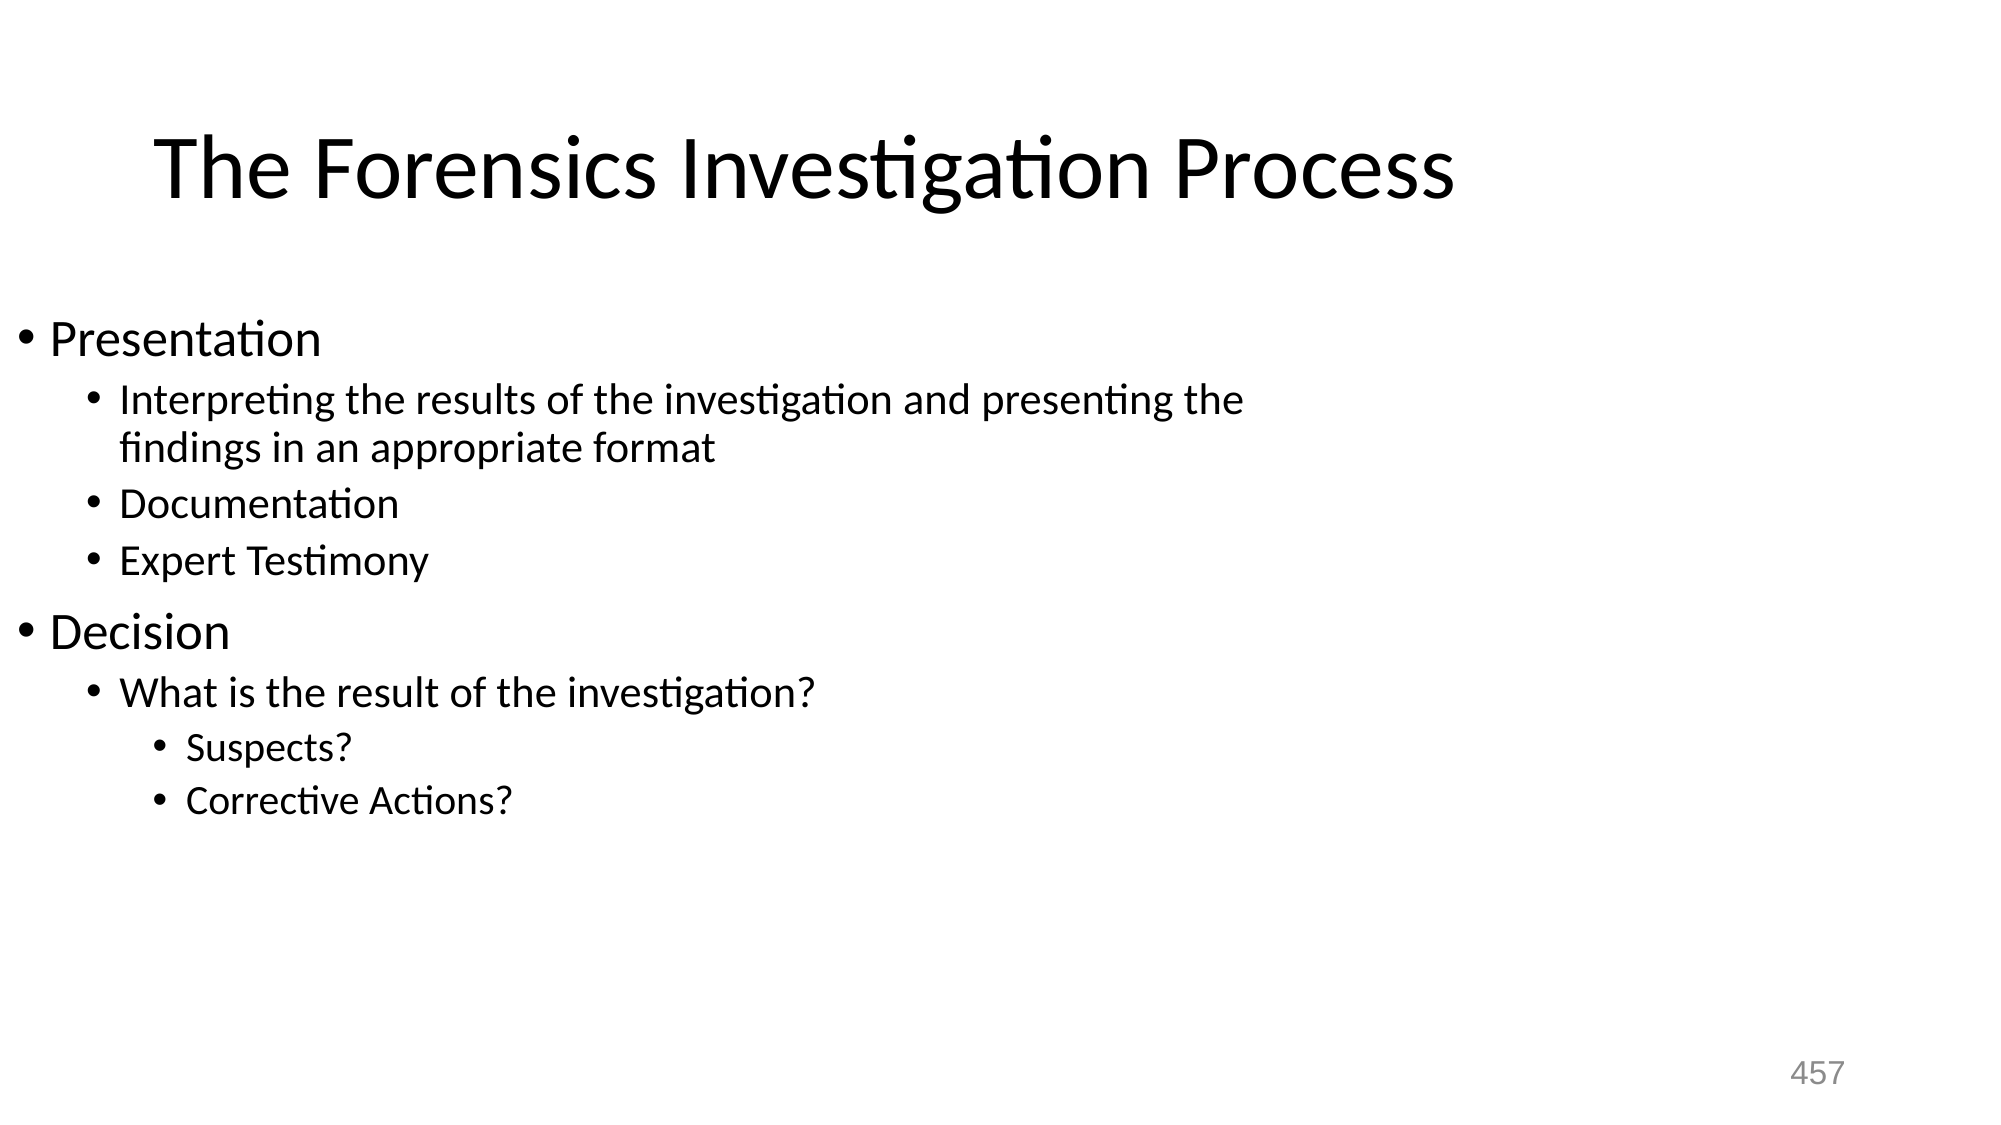

# The Forensics Investigation Process
Presentation
Interpreting the results of the investigation and presenting the findings in an appropriate format
Documentation
Expert Testimony
Decision
What is the result of the investigation?
Suspects?
Corrective Actions?

457